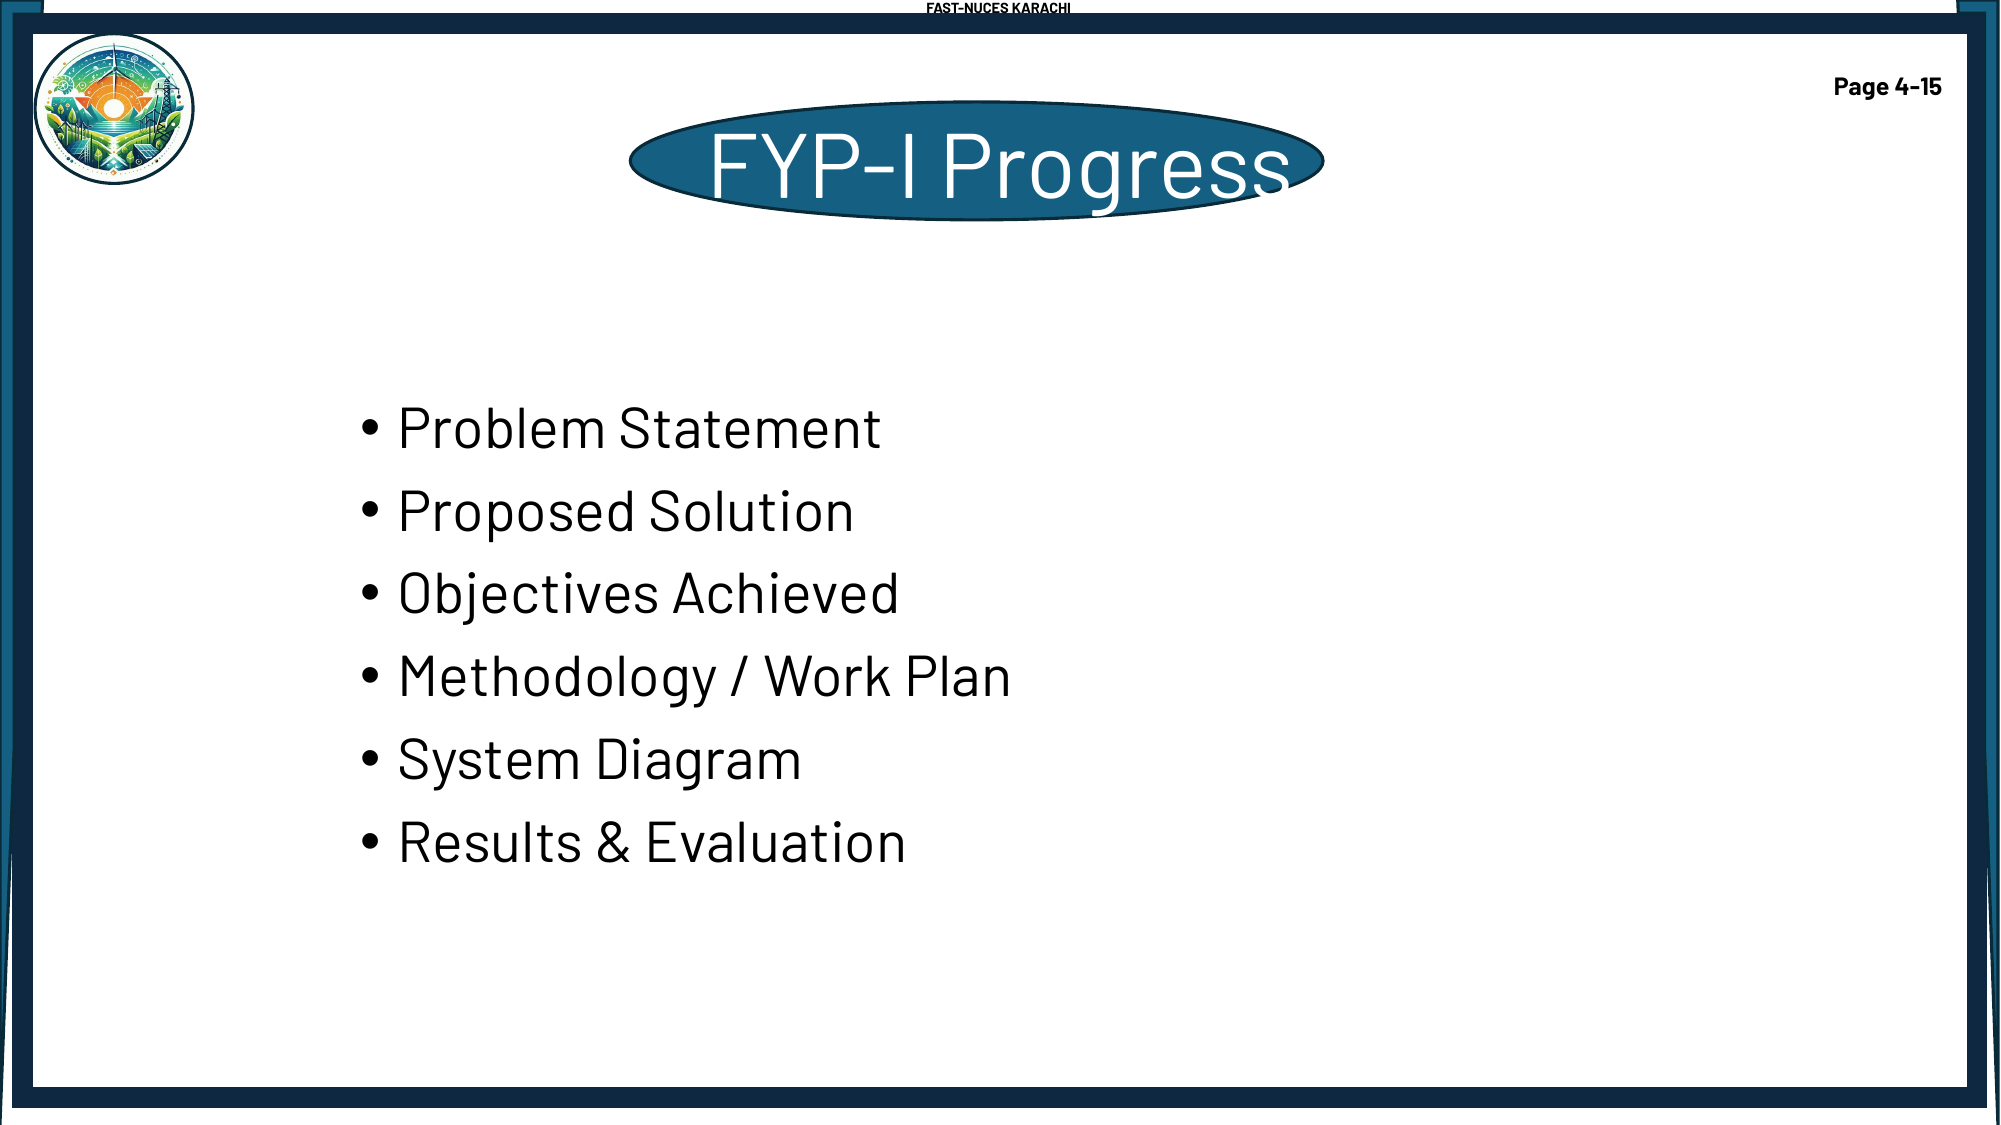

FAST-NUCES KARACHI

# FYP-I Progress
Page 4-15

Problem Statement
Proposed Solution
Objectives Achieved
Methodology / Work Plan
System Diagram
Results & Evaluation